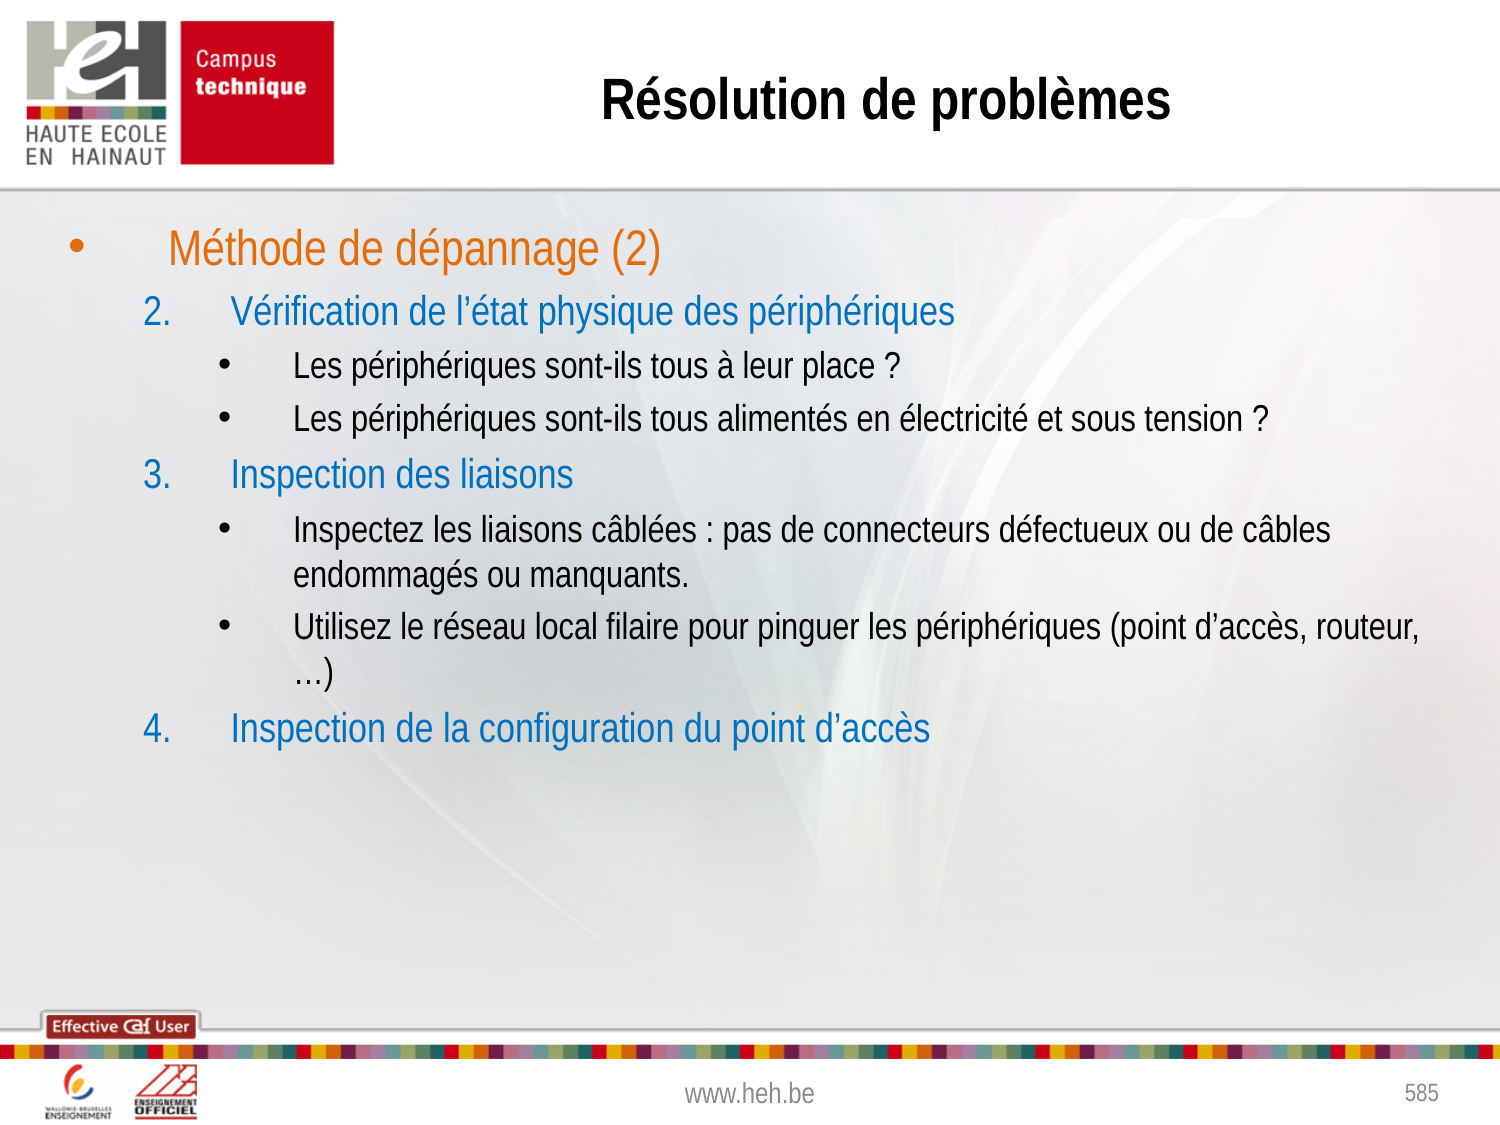

# Résolution de problèmes
Méthode de dépannage (2)
Vérification de l’état physique des périphériques
Les périphériques sont-ils tous à leur place ?
Les périphériques sont-ils tous alimentés en électricité et sous tension ?
Inspection des liaisons
Inspectez les liaisons câblées : pas de connecteurs défectueux ou de câbles endommagés ou manquants.
Utilisez le réseau local filaire pour pinguer les périphériques (point d’accès, routeur, …)
Inspection de la configuration du point d’accès
www.heh.be
585